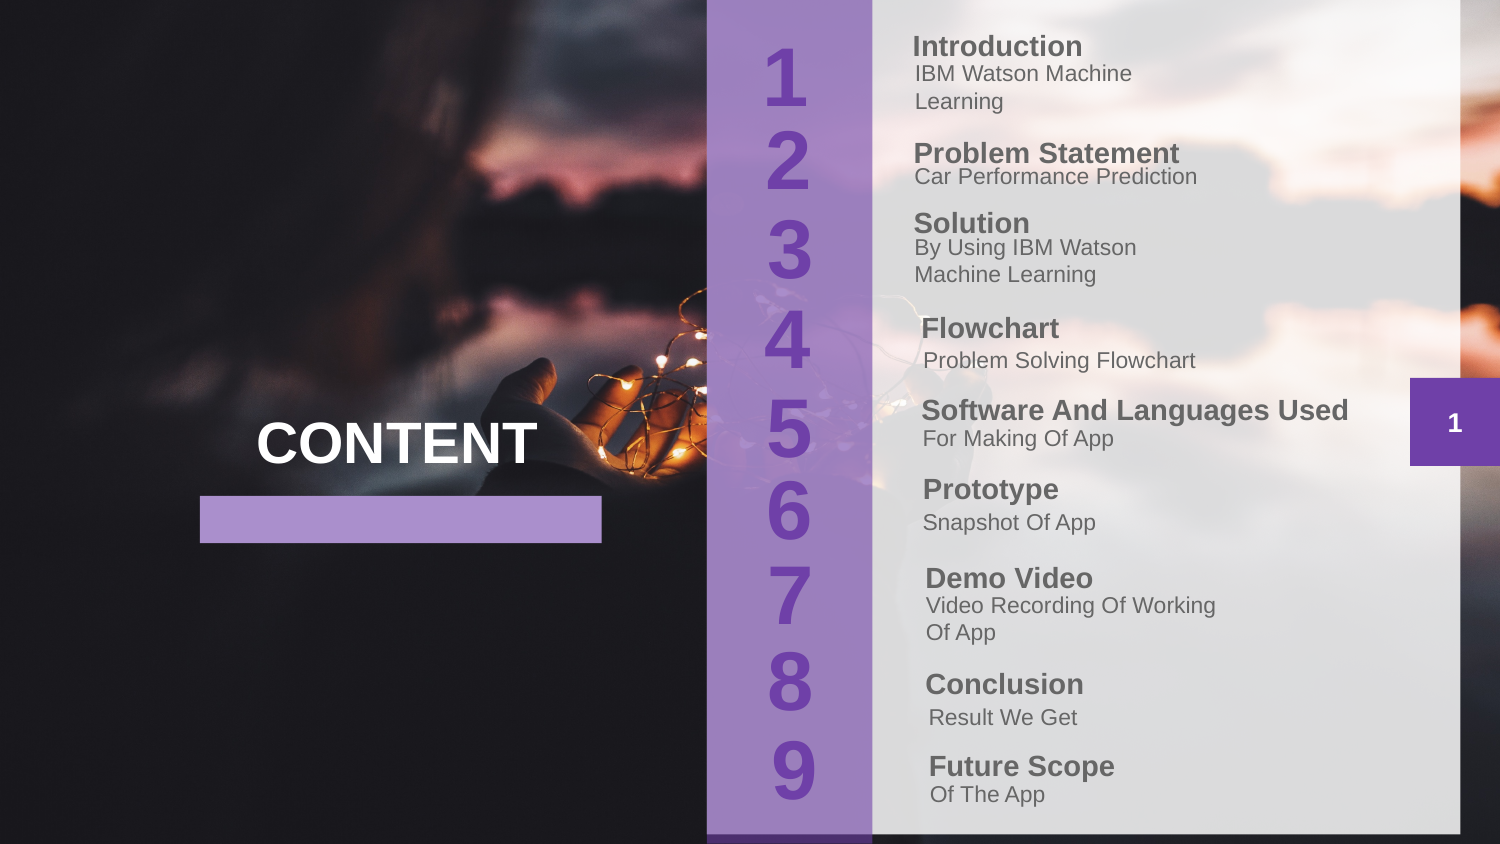

Introduction
# 1
IBM Watson Machine Learning
Problem Statement
2
Solution
Car Performance Prediction
3
By Using IBM Watson Machine Learning

Flowchart
4
Software And Languages Used
5
Problem Solving Flowchart

1
Prototype
CONTENT
For Making Of App

6
Demo Video
Snapshot Of App

7

Video Recording Of Working Of App

8
Conclusion
9
Future Scope
Result We Get

Of The App